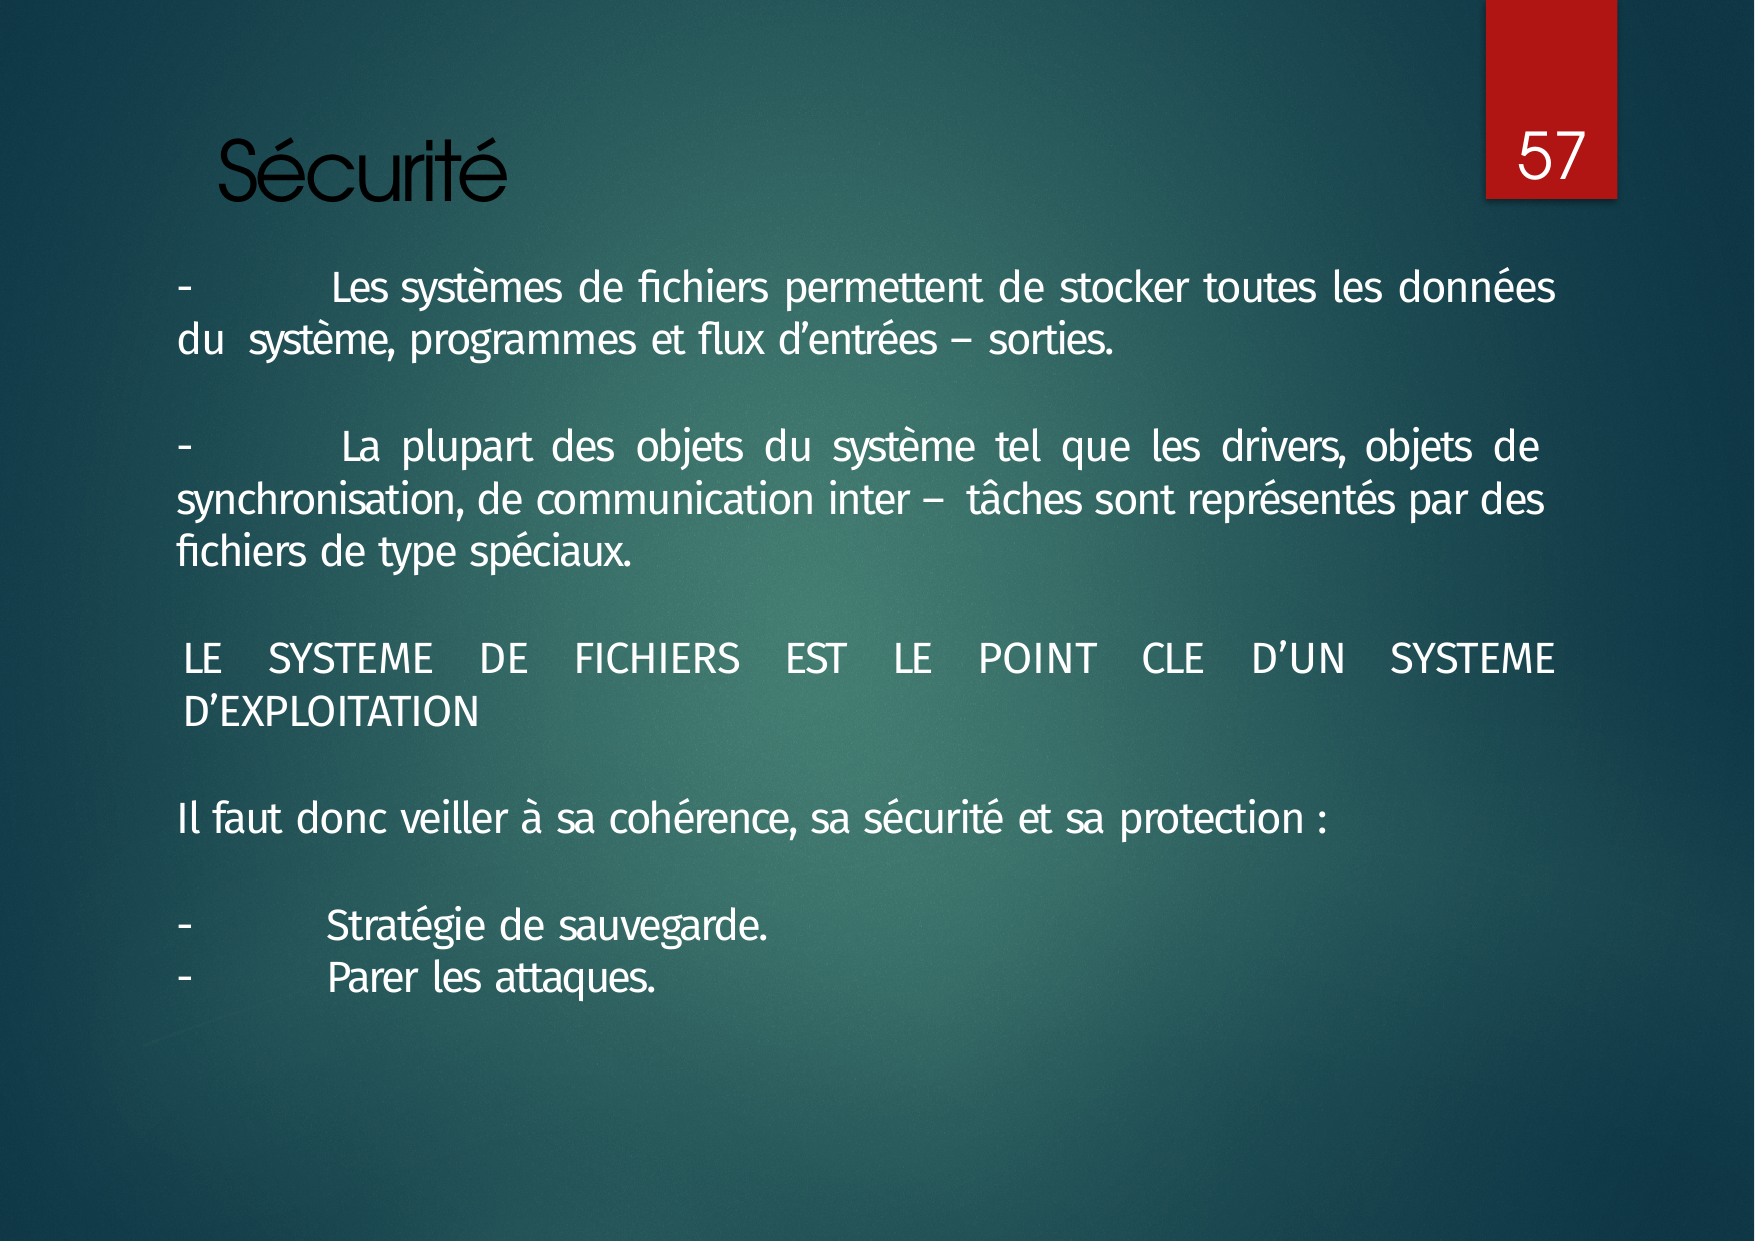

57
# Sécurité
-  	Les systèmes de fichiers permettent de stocker toutes les données du  système, programmes et flux d’entrées – sorties.

-  	La plupart des objets du système tel que les drivers, objets de  synchronisation, de communication inter – tâches sont représentés par des  fichiers de type spéciaux.

LE SYSTEME DE FICHIERS EST LE POINT CLE D’UN SYSTEME D’EXPLOITATION

Il faut donc veiller à sa cohérence, sa sécurité et sa protection :

-  	Stratégie de sauvegarde.
-  	Parer les attaques.